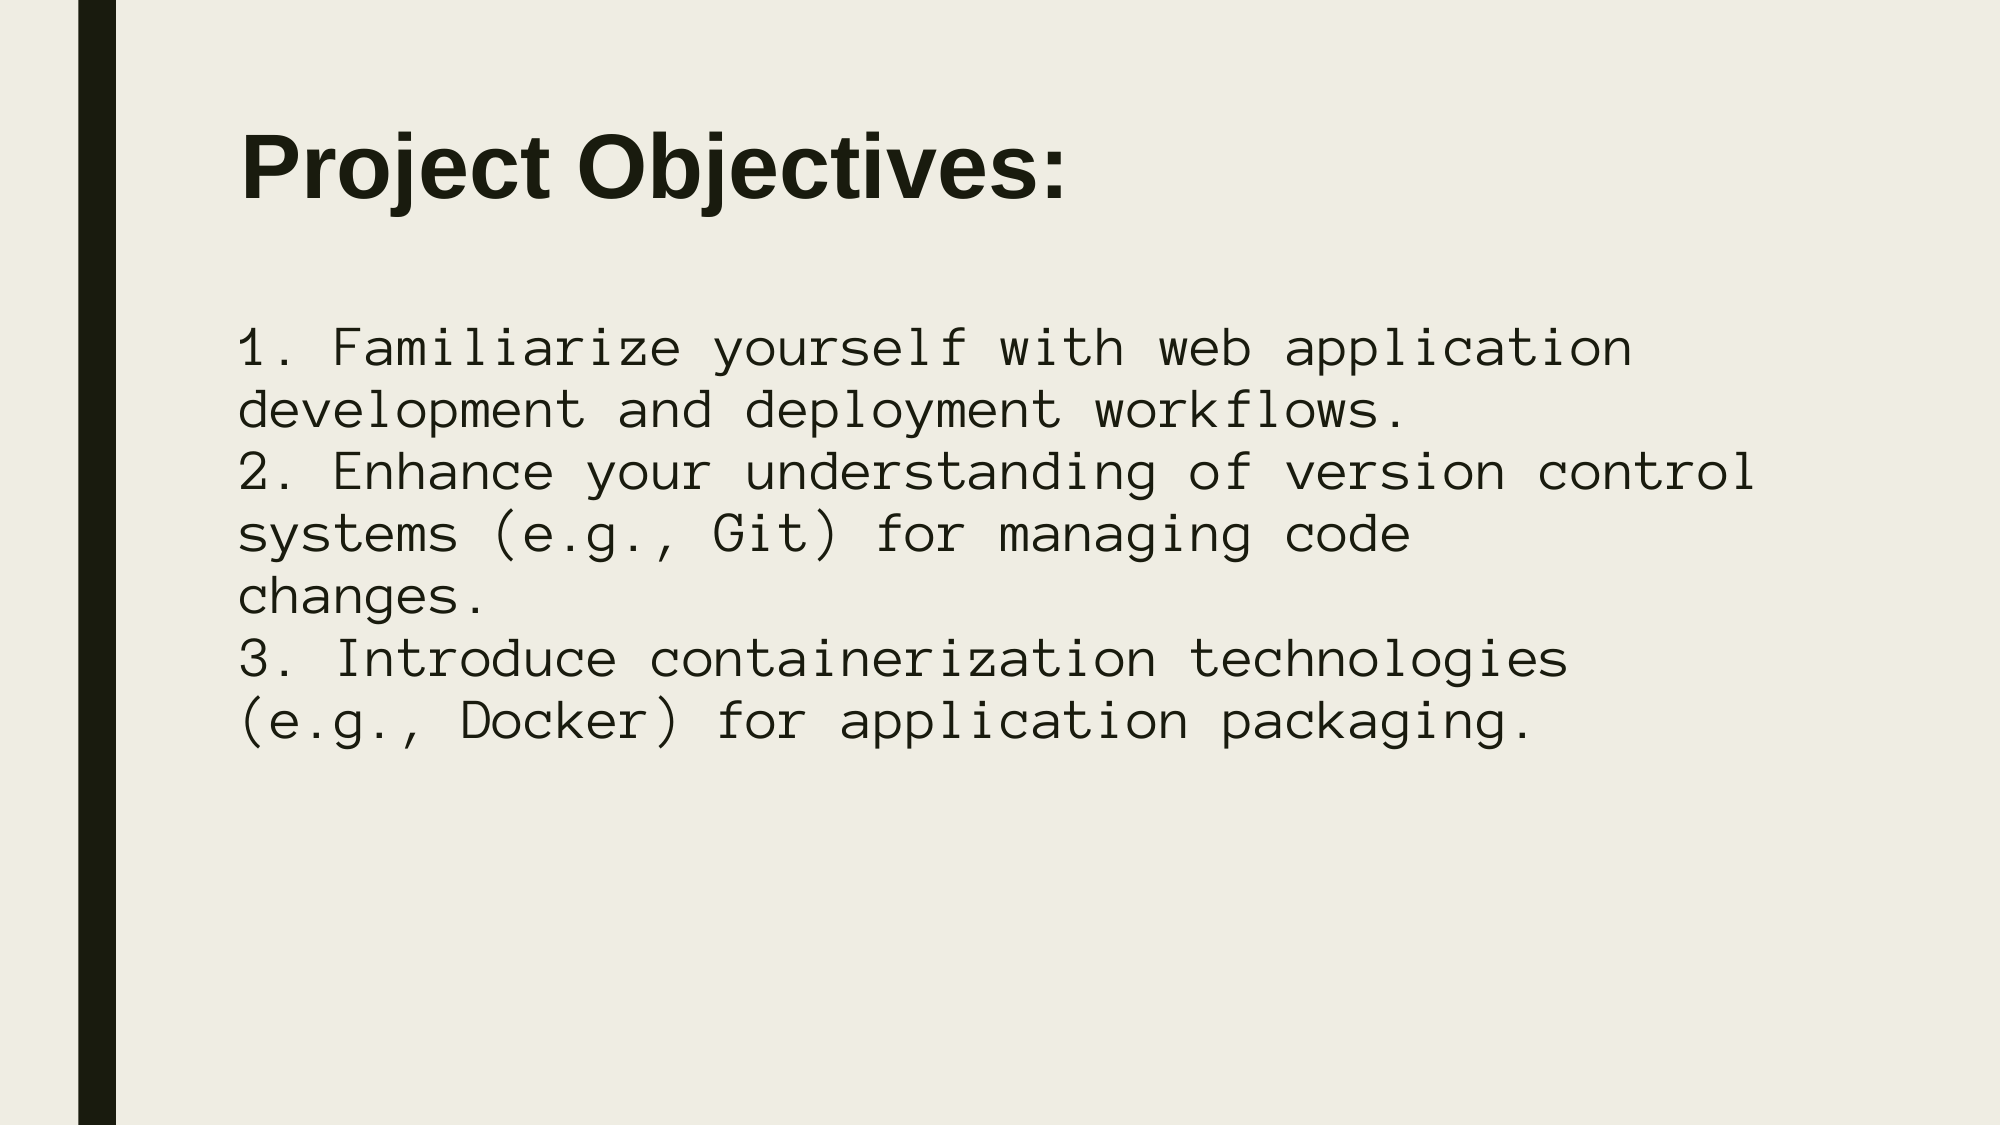

# Project Objectives: 1. Familiarize yourself with web application development and deployment workflows. 2. Enhance your understanding of version control systems (e.g., Git) for managing code changes. 3. Introduce containerization technologies (e.g., Docker) for application packaging.